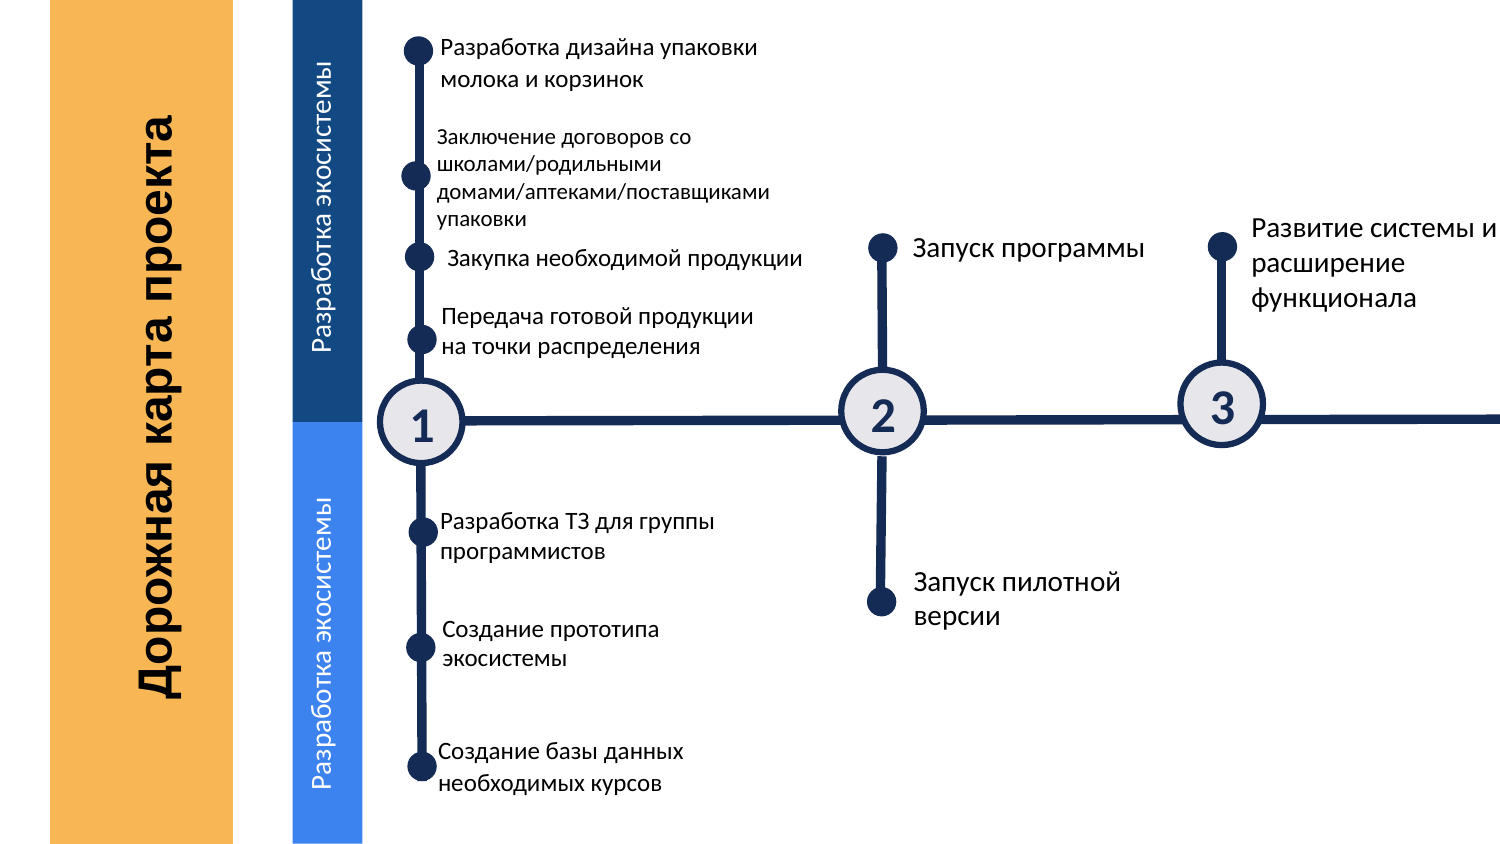

Разработка дизайна упаковки молока и корзинок

Заключение договоров со школами/родильными домами/аптеками/поставщиками упаковки

Разработка экосистемы
Развитие системы и расширение функционала
Запуск программы

Закупка необходимой продукции

Передача готовой продукции на точки распределения

Дорожная карта проекта
3

2

1
Разработка ТЗ для группы программистов

Запуск пилотной версии

Создание прототипа экосистемы
Разработка экосистемы

Создание базы данных необходимых курсов